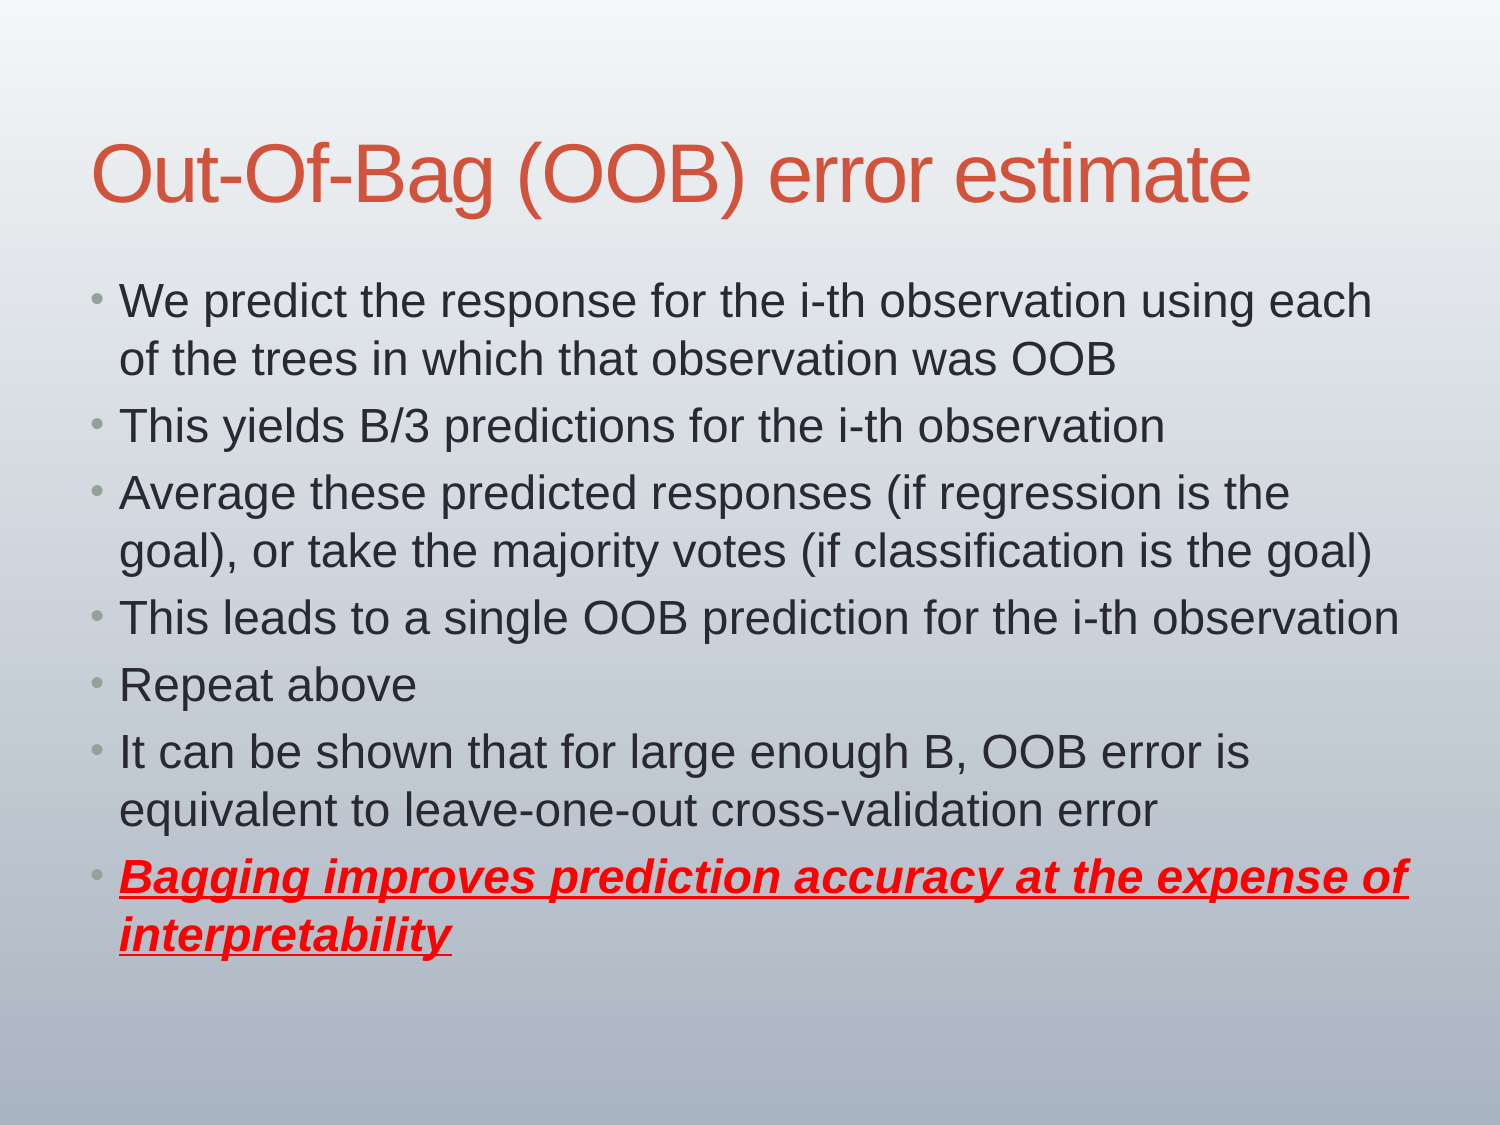

49
# Out-Of-Bag (OOB) error estimate
We predict the response for the i-th observation using each of the trees in which that observation was OOB
This yields B/3 predictions for the i-th observation
Average these predicted responses (if regression is the goal), or take the majority votes (if classification is the goal)
This leads to a single OOB prediction for the i-th observation
Repeat above
It can be shown that for large enough B, OOB error is equivalent to leave-one-out cross-validation error
Bagging improves prediction accuracy at the expense of interpretability